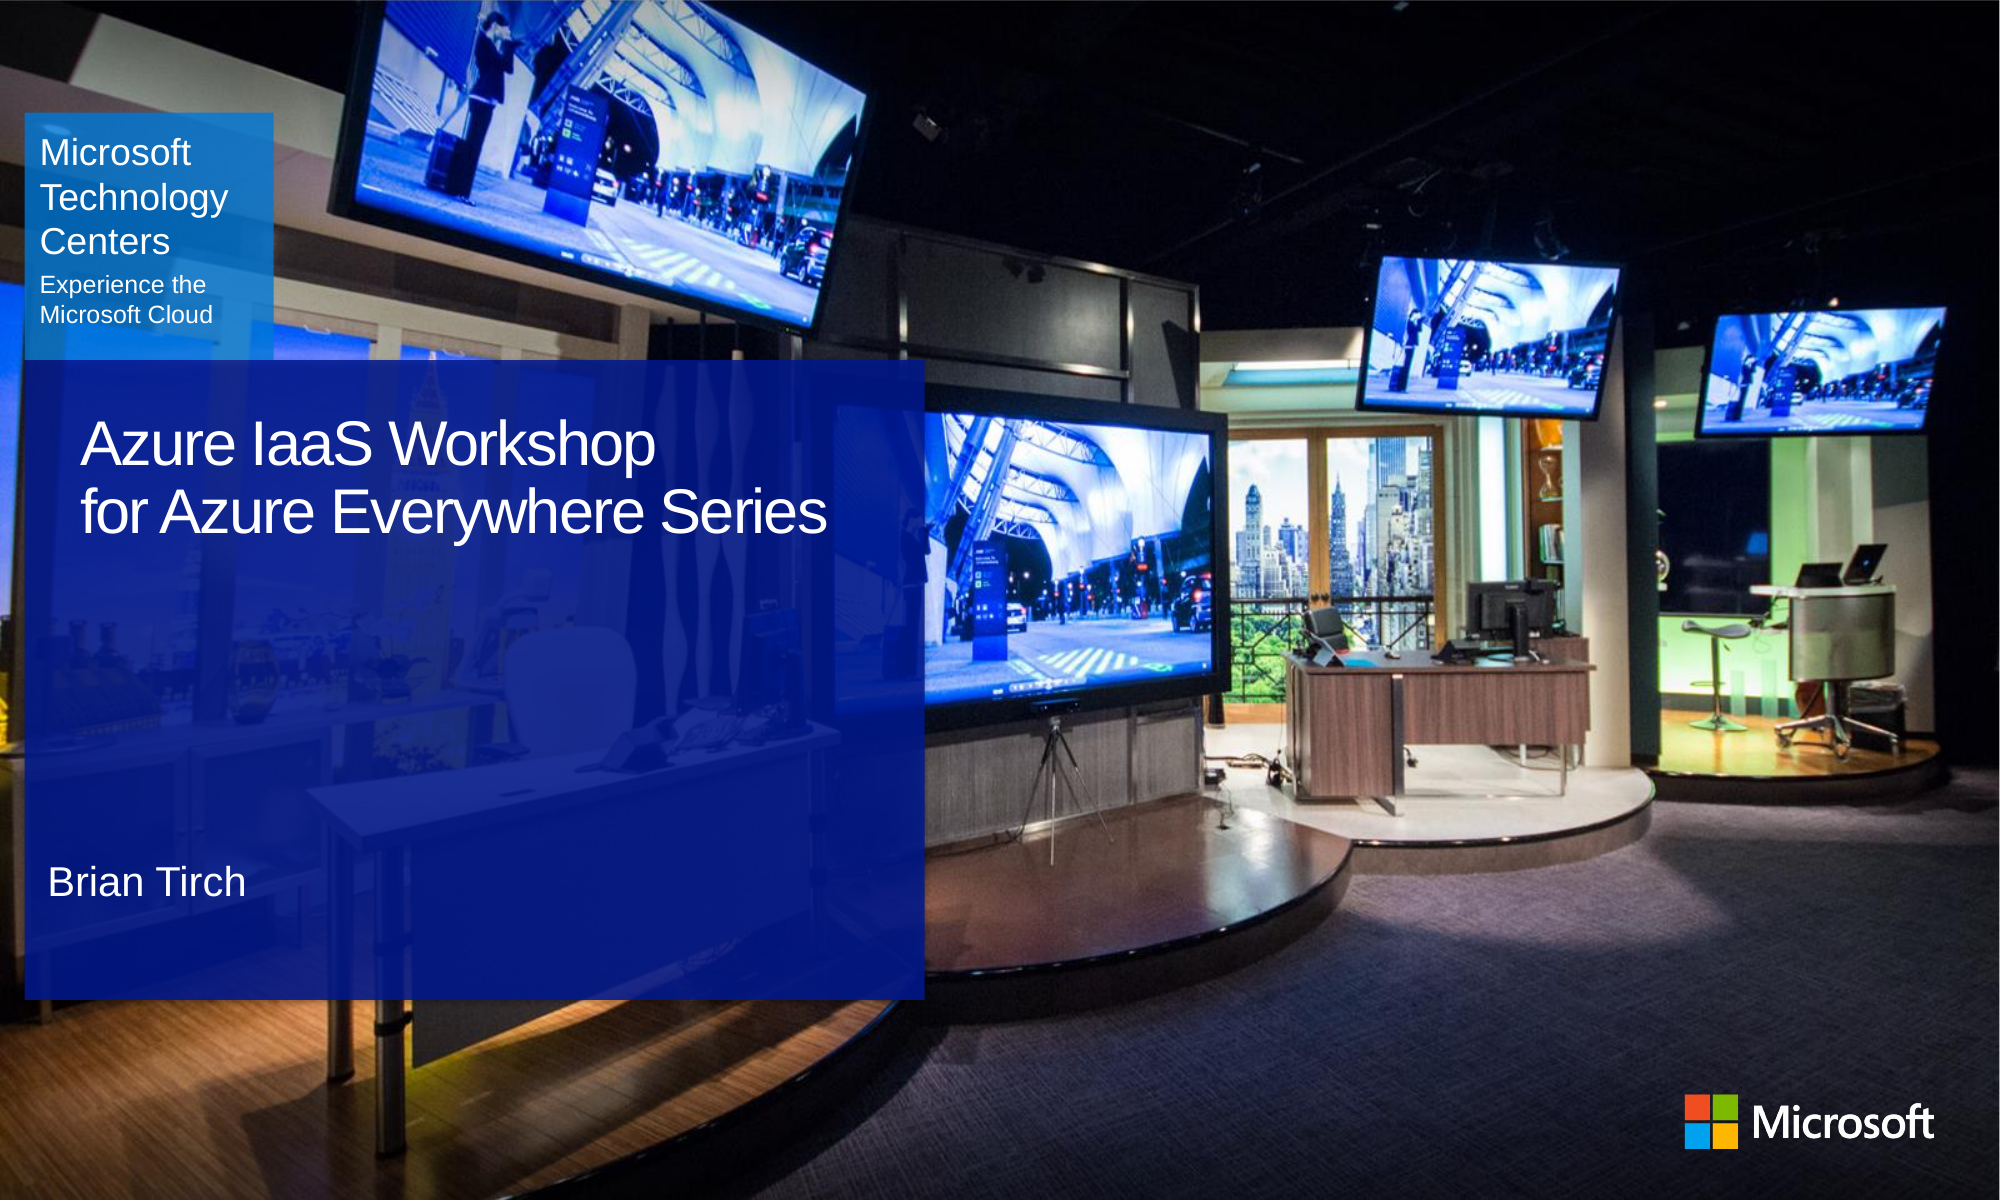

# Azure IaaS Workshop for Azure Everywhere Series
Brian Tirch